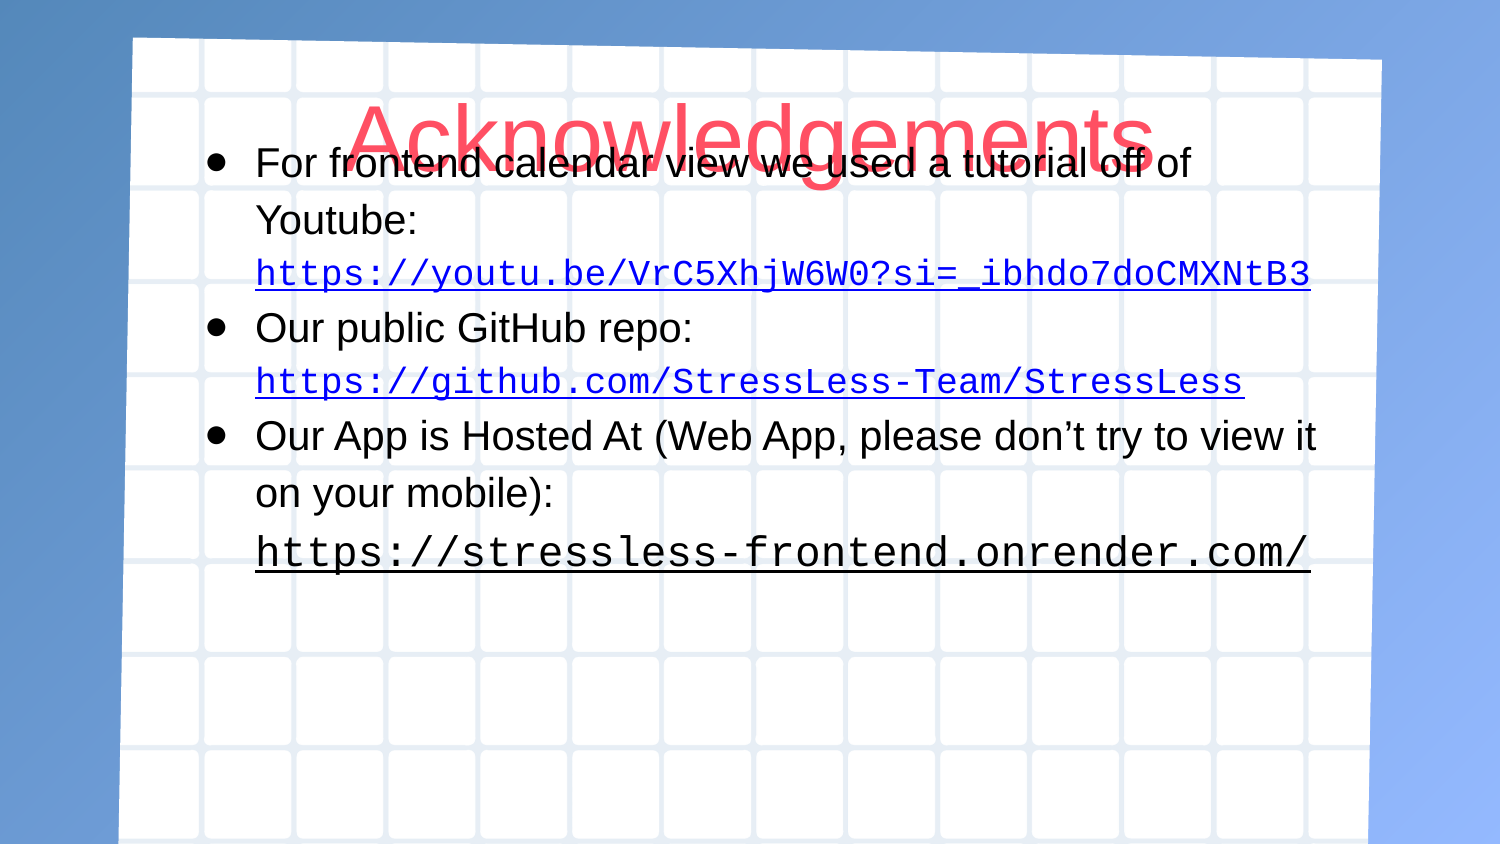

Acknowledgements
For frontend calendar view we used a tutorial off of Youtube: https://youtu.be/VrC5XhjW6W0?si=_ibhdo7doCMXNtB3
Our public GitHub repo: https://github.com/StressLess-Team/StressLess
Our App is Hosted At (Web App, please don’t try to view it on your mobile): https://stressless-frontend.onrender.com/